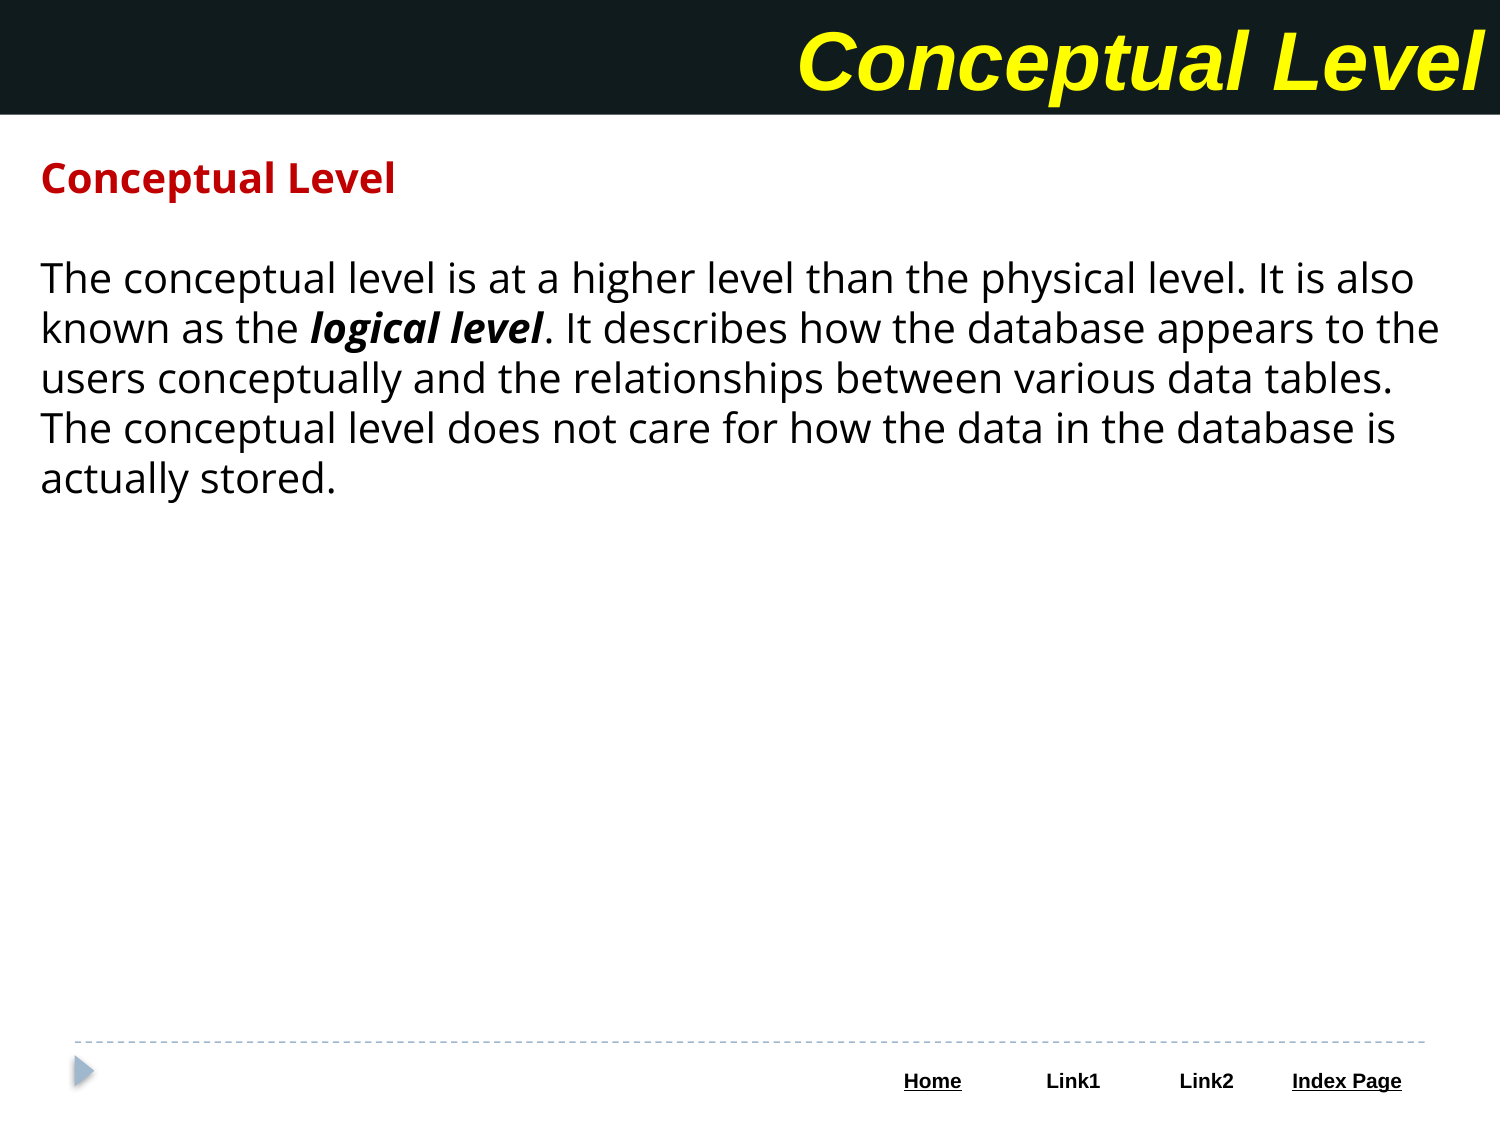

Conceptual Level

Conceptual Level

The conceptual level is at a higher level than the physical level. It is also known as the logical level. It describes how the database appears to the users conceptually and the relationships between various data tables. The conceptual level does not care for how the data in the database is actually stored.